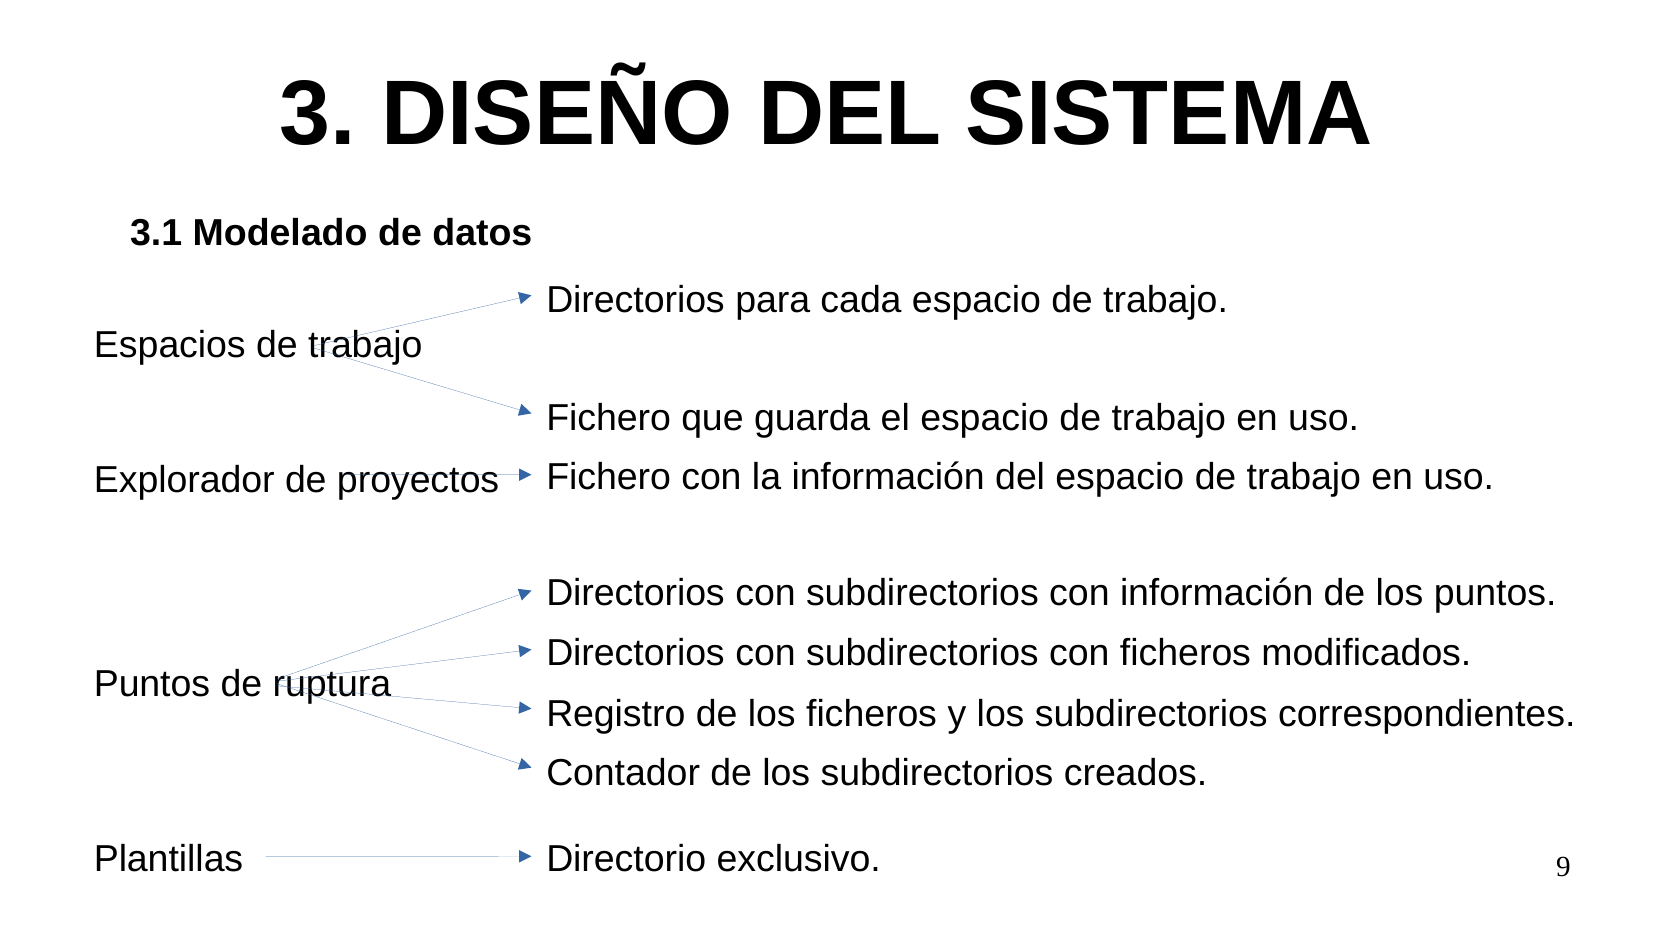

# 3. DISEÑO DEL SISTEMA
3.1 Modelado de datos
Directorios para cada espacio de trabajo.

Espacios de trabajo

Fichero que guarda el espacio de trabajo en uso.
Fichero con la información del espacio de trabajo en uso.
Explorador de proyectos

Directorios con subdirectorios con información de los puntos.

Directorios con subdirectorios con ficheros modificados.

Puntos de ruptura
Registro de los ficheros y los subdirectorios correspondientes.

Contador de los subdirectorios creados.
Plantillas
Directorio exclusivo.
9